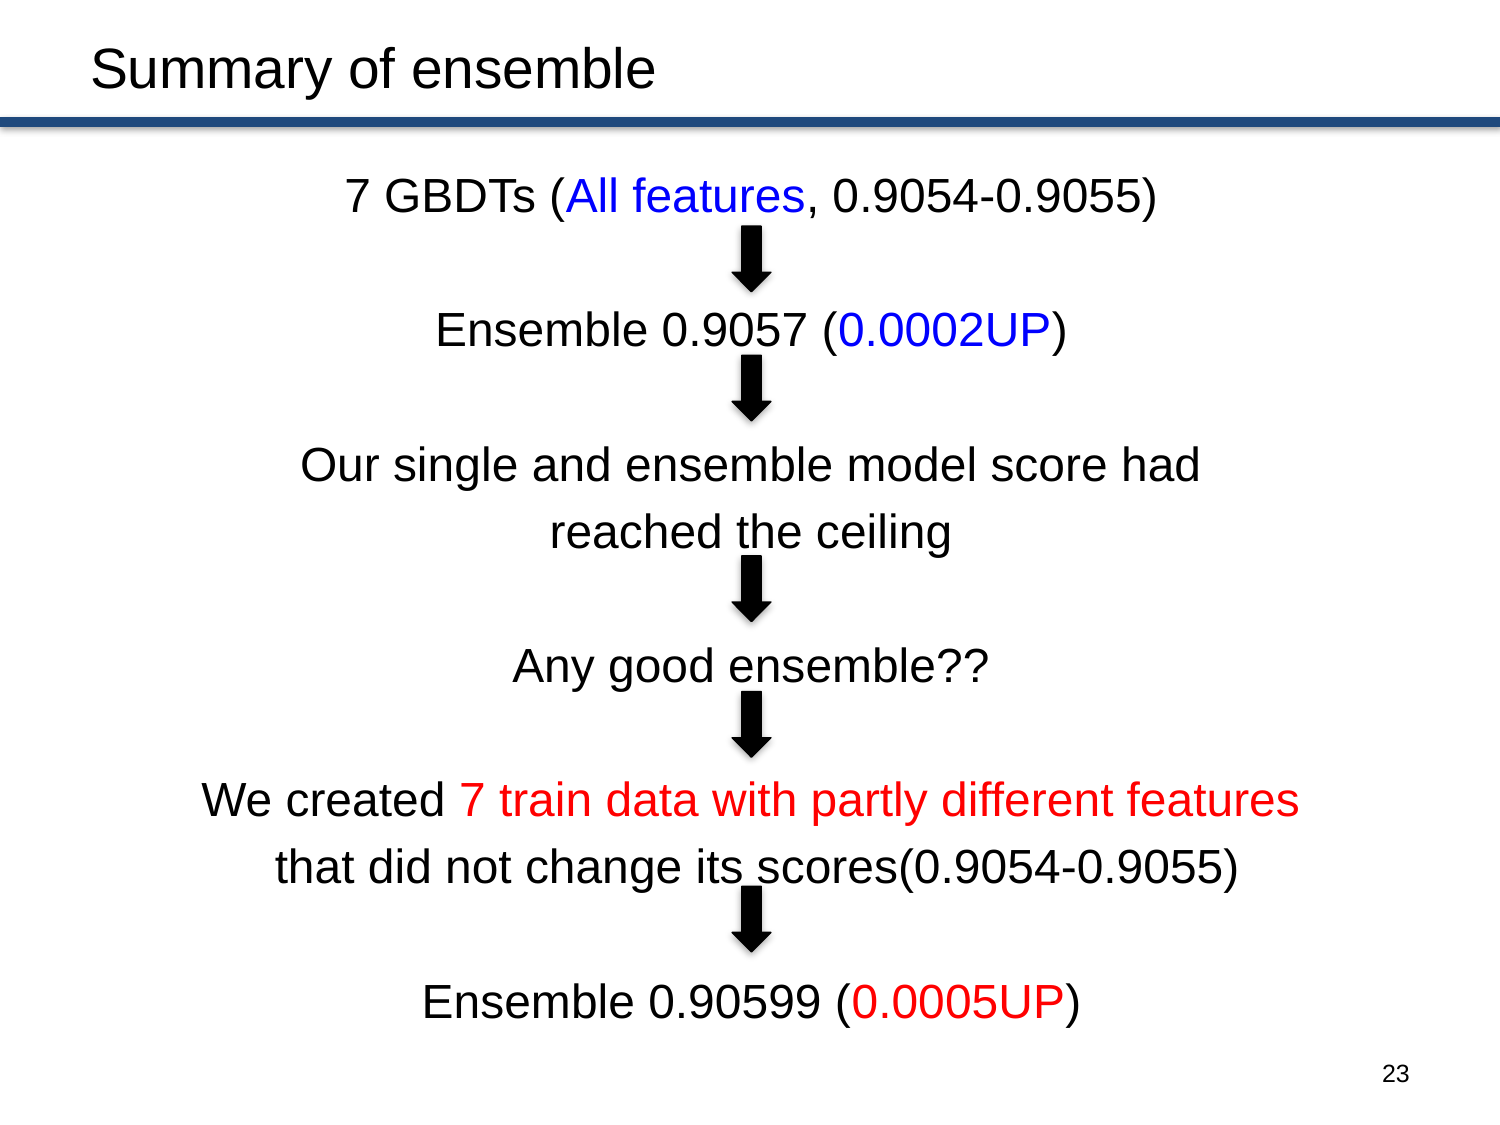

# Summary of ensemble
7 GBDTs (All features, 0.9054-0.9055)

Ensemble 0.9057 (0.0002UP)

Our single and ensemble model score had
 reached the ceiling

Any good ensemble??

We created 7 train data with partly different features
 that did not change its scores(0.9054-0.9055)

Ensemble 0.90599 (0.0005UP)

23